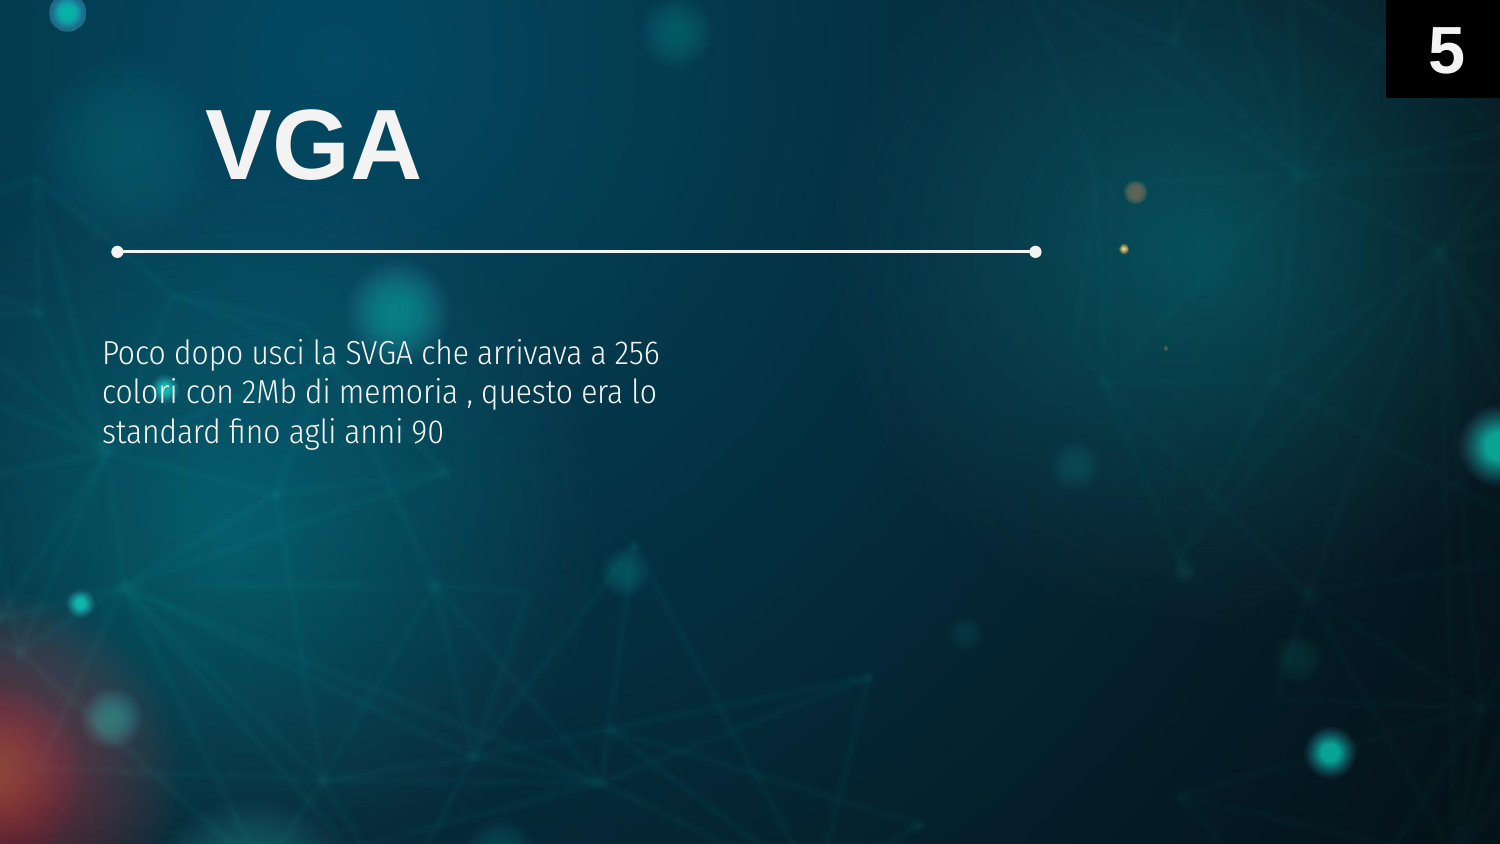

5
# VGA
Poco dopo usci la SVGA che arrivava a 256 colori con 2Mb di memoria , questo era lo standard fino agli anni 90